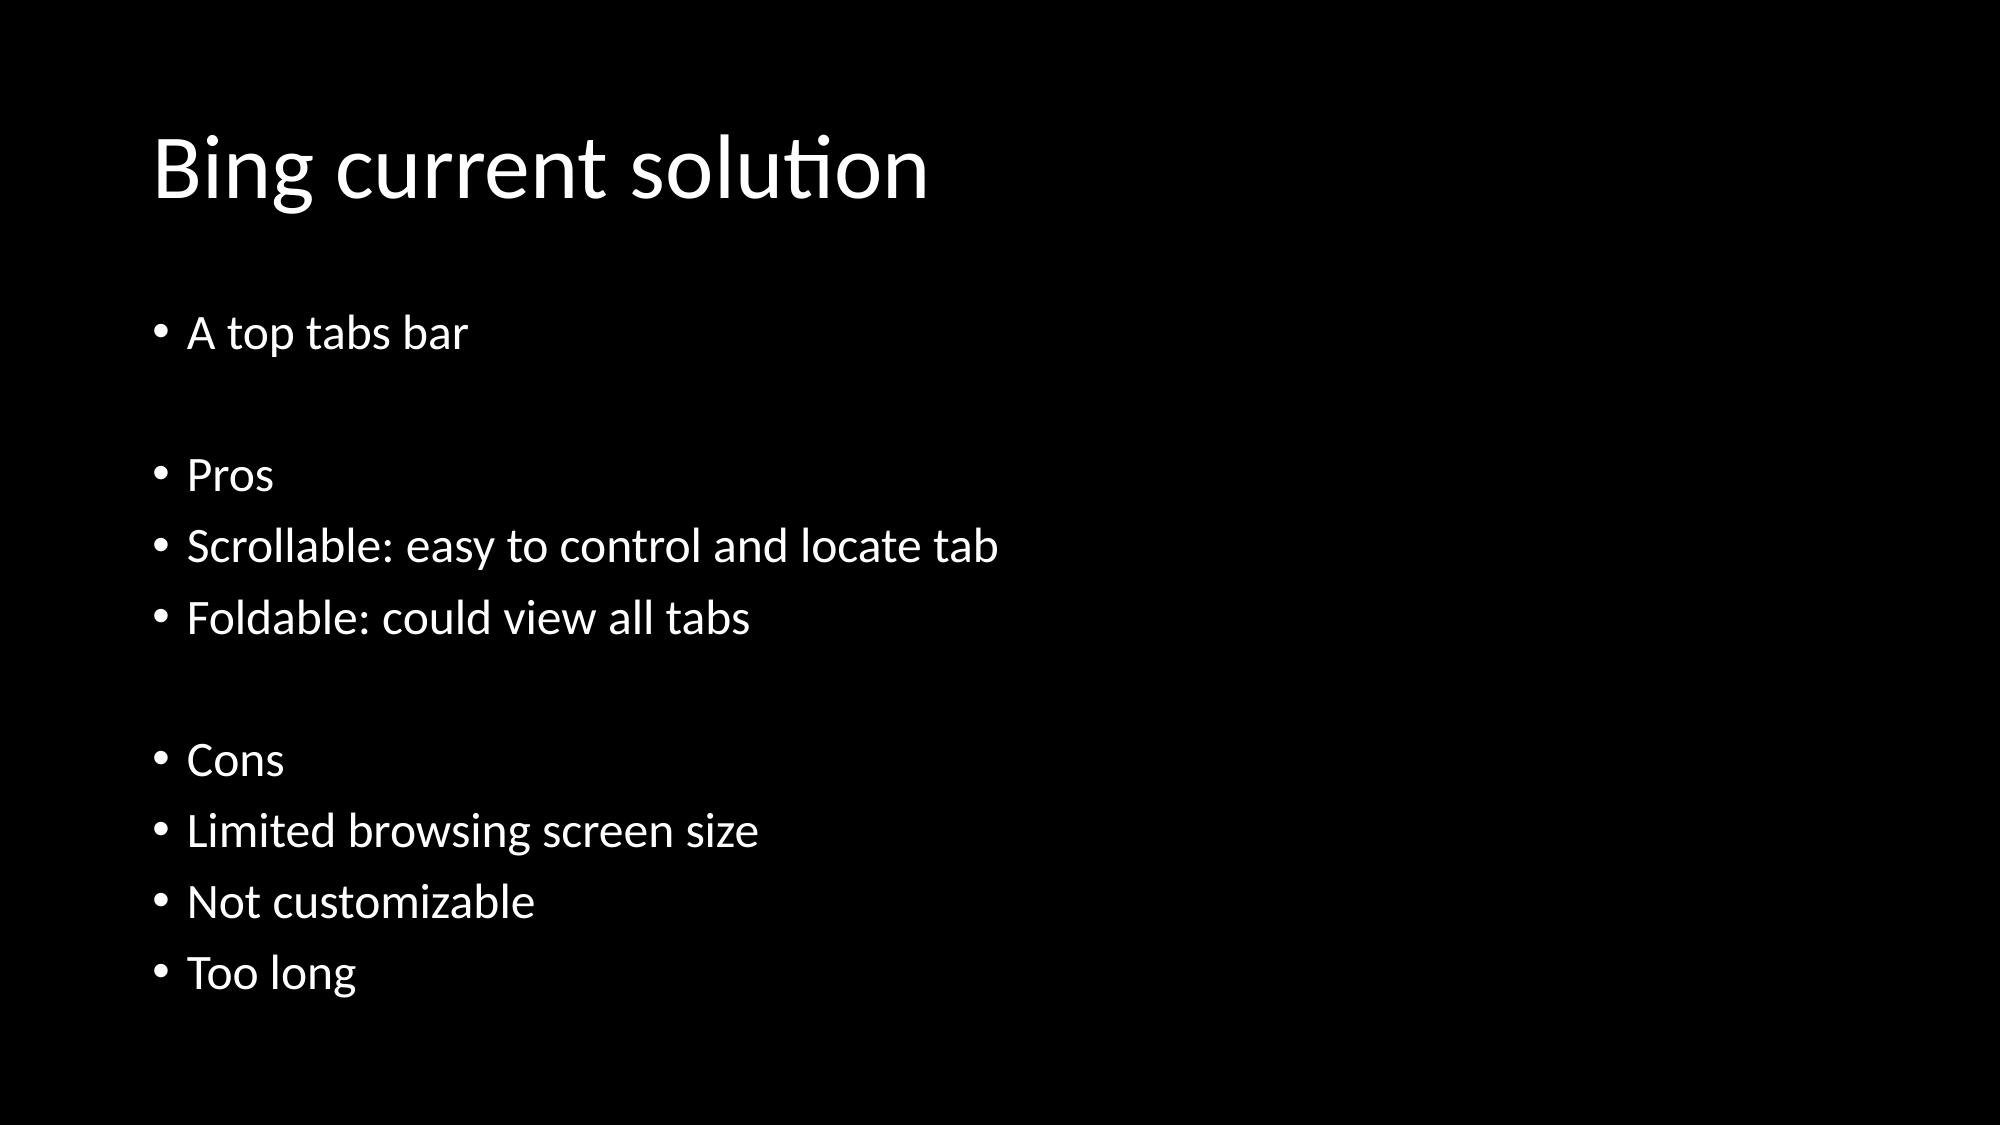

# Bing current solution
A top tabs bar

Pros
Scrollable: easy to control and locate tab
Foldable: could view all tabs

Cons
Limited browsing screen size
Not customizable
Too long